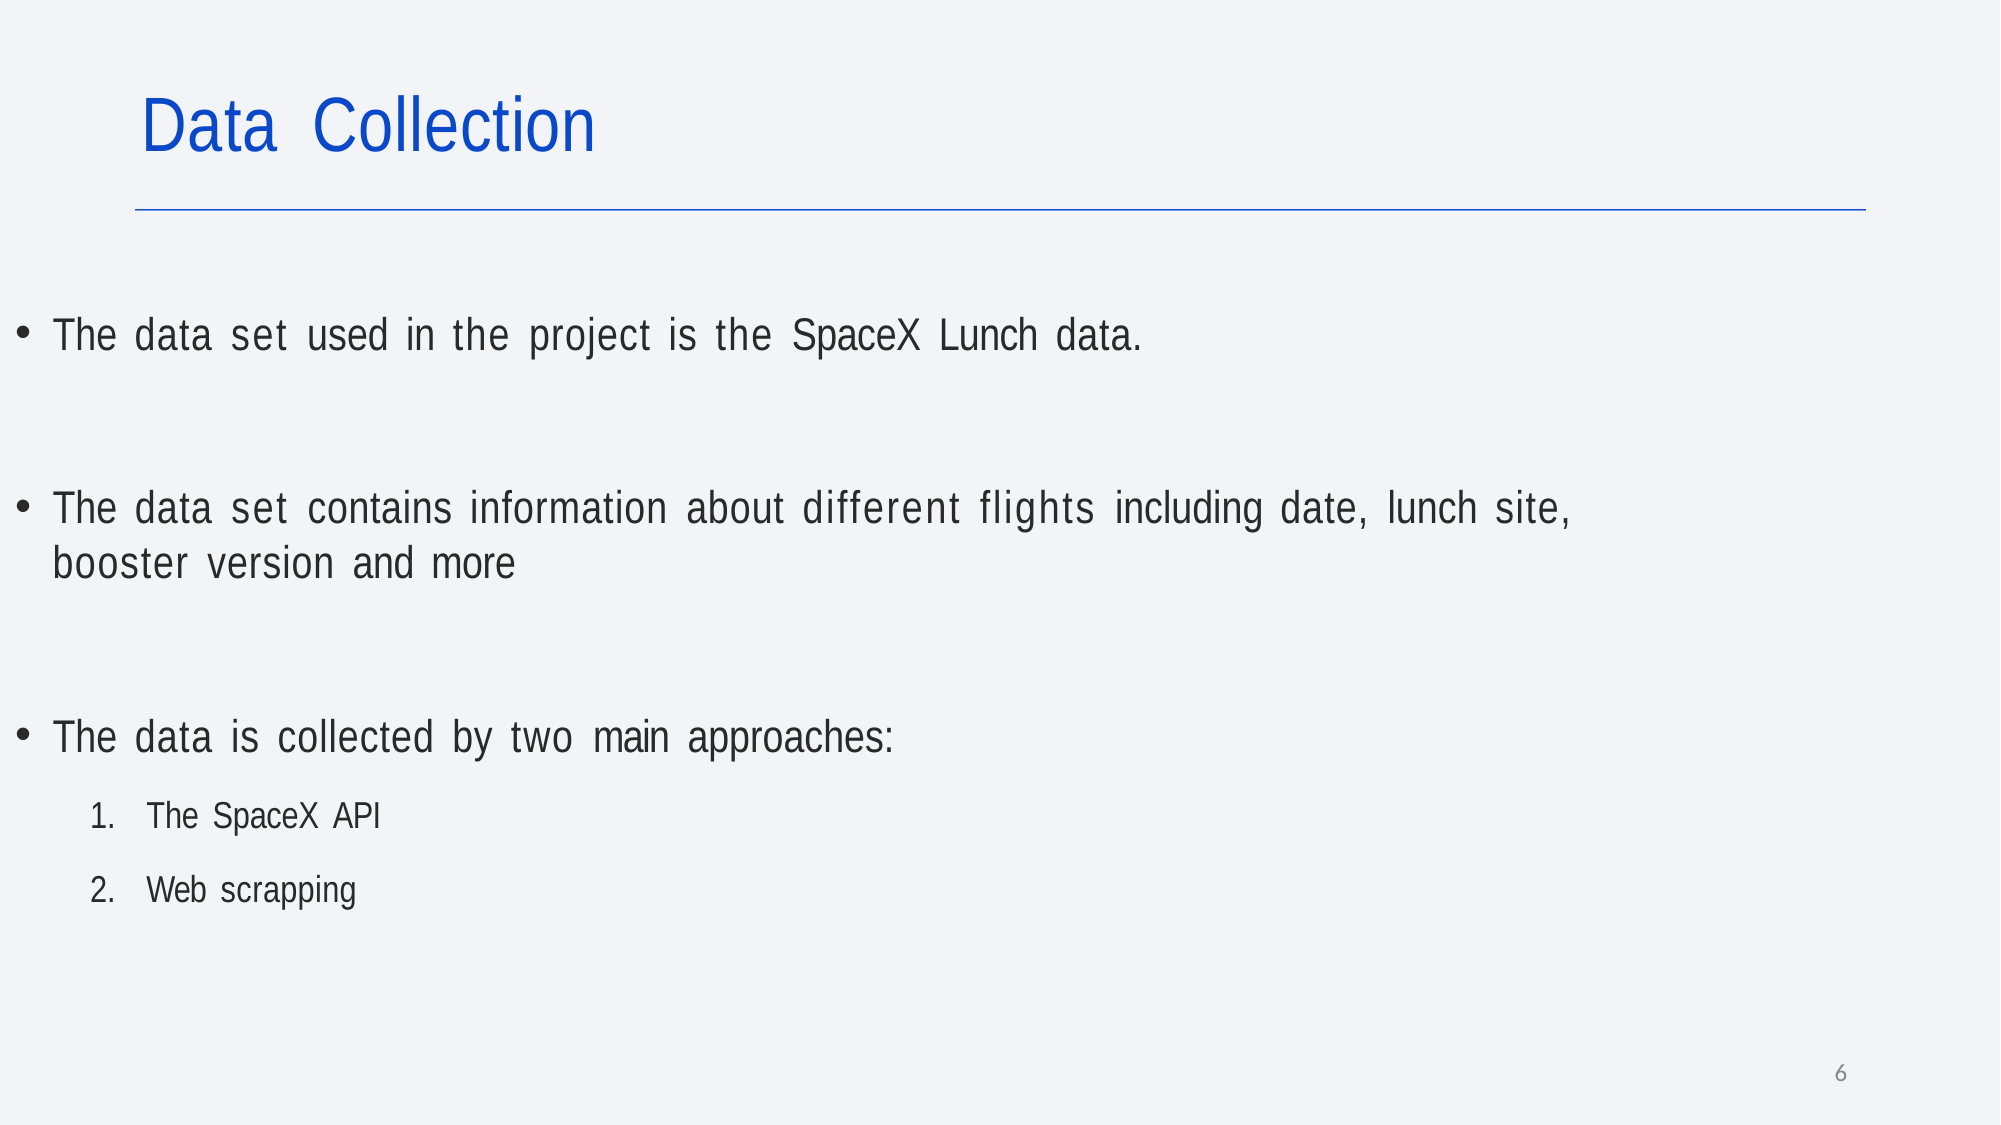

# Data	Collection
The data set used in the project is the SpaceX Lunch data.

The data set contains information about different flights including date, lunch site,
booster version and more

The data is collected by two main approaches:
The SpaceX API
Web scrapping
6